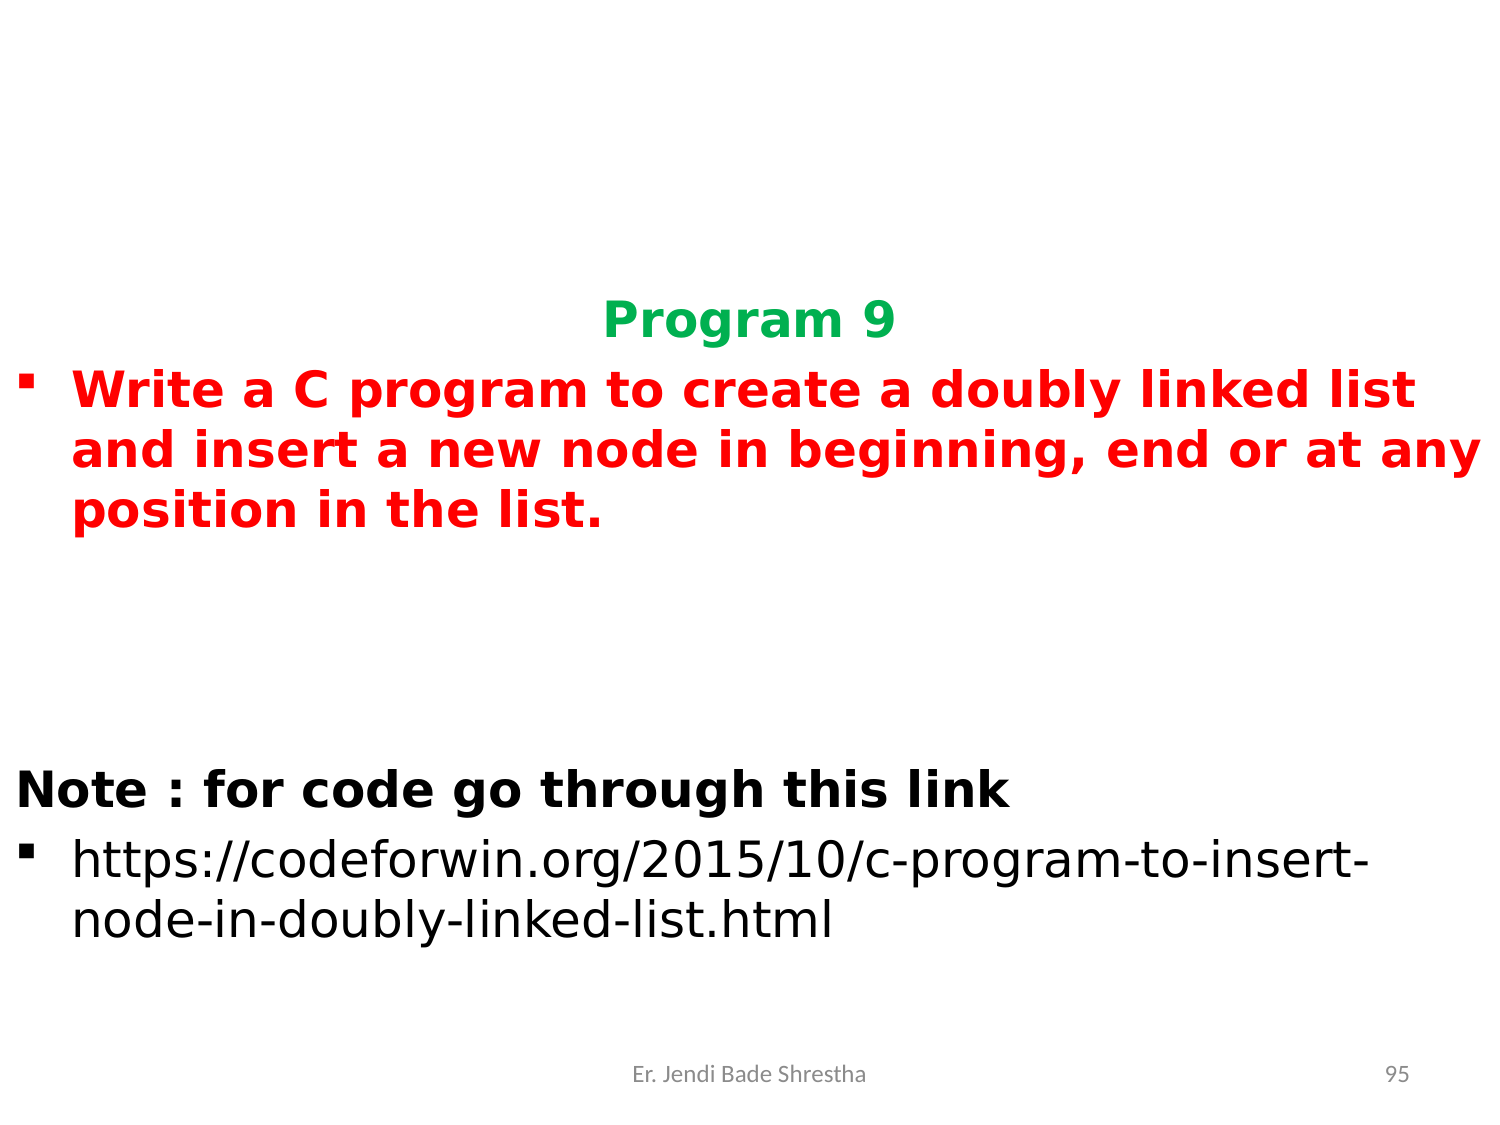

Program 9
Write a C program to create a doubly linked list and insert a new node in beginning, end or at any position in the list.

Note : for code go through this link
https://codeforwin.org/2015/10/c-program-to-insert-node-in-doubly-linked-list.html
Er. Jendi Bade Shrestha
95